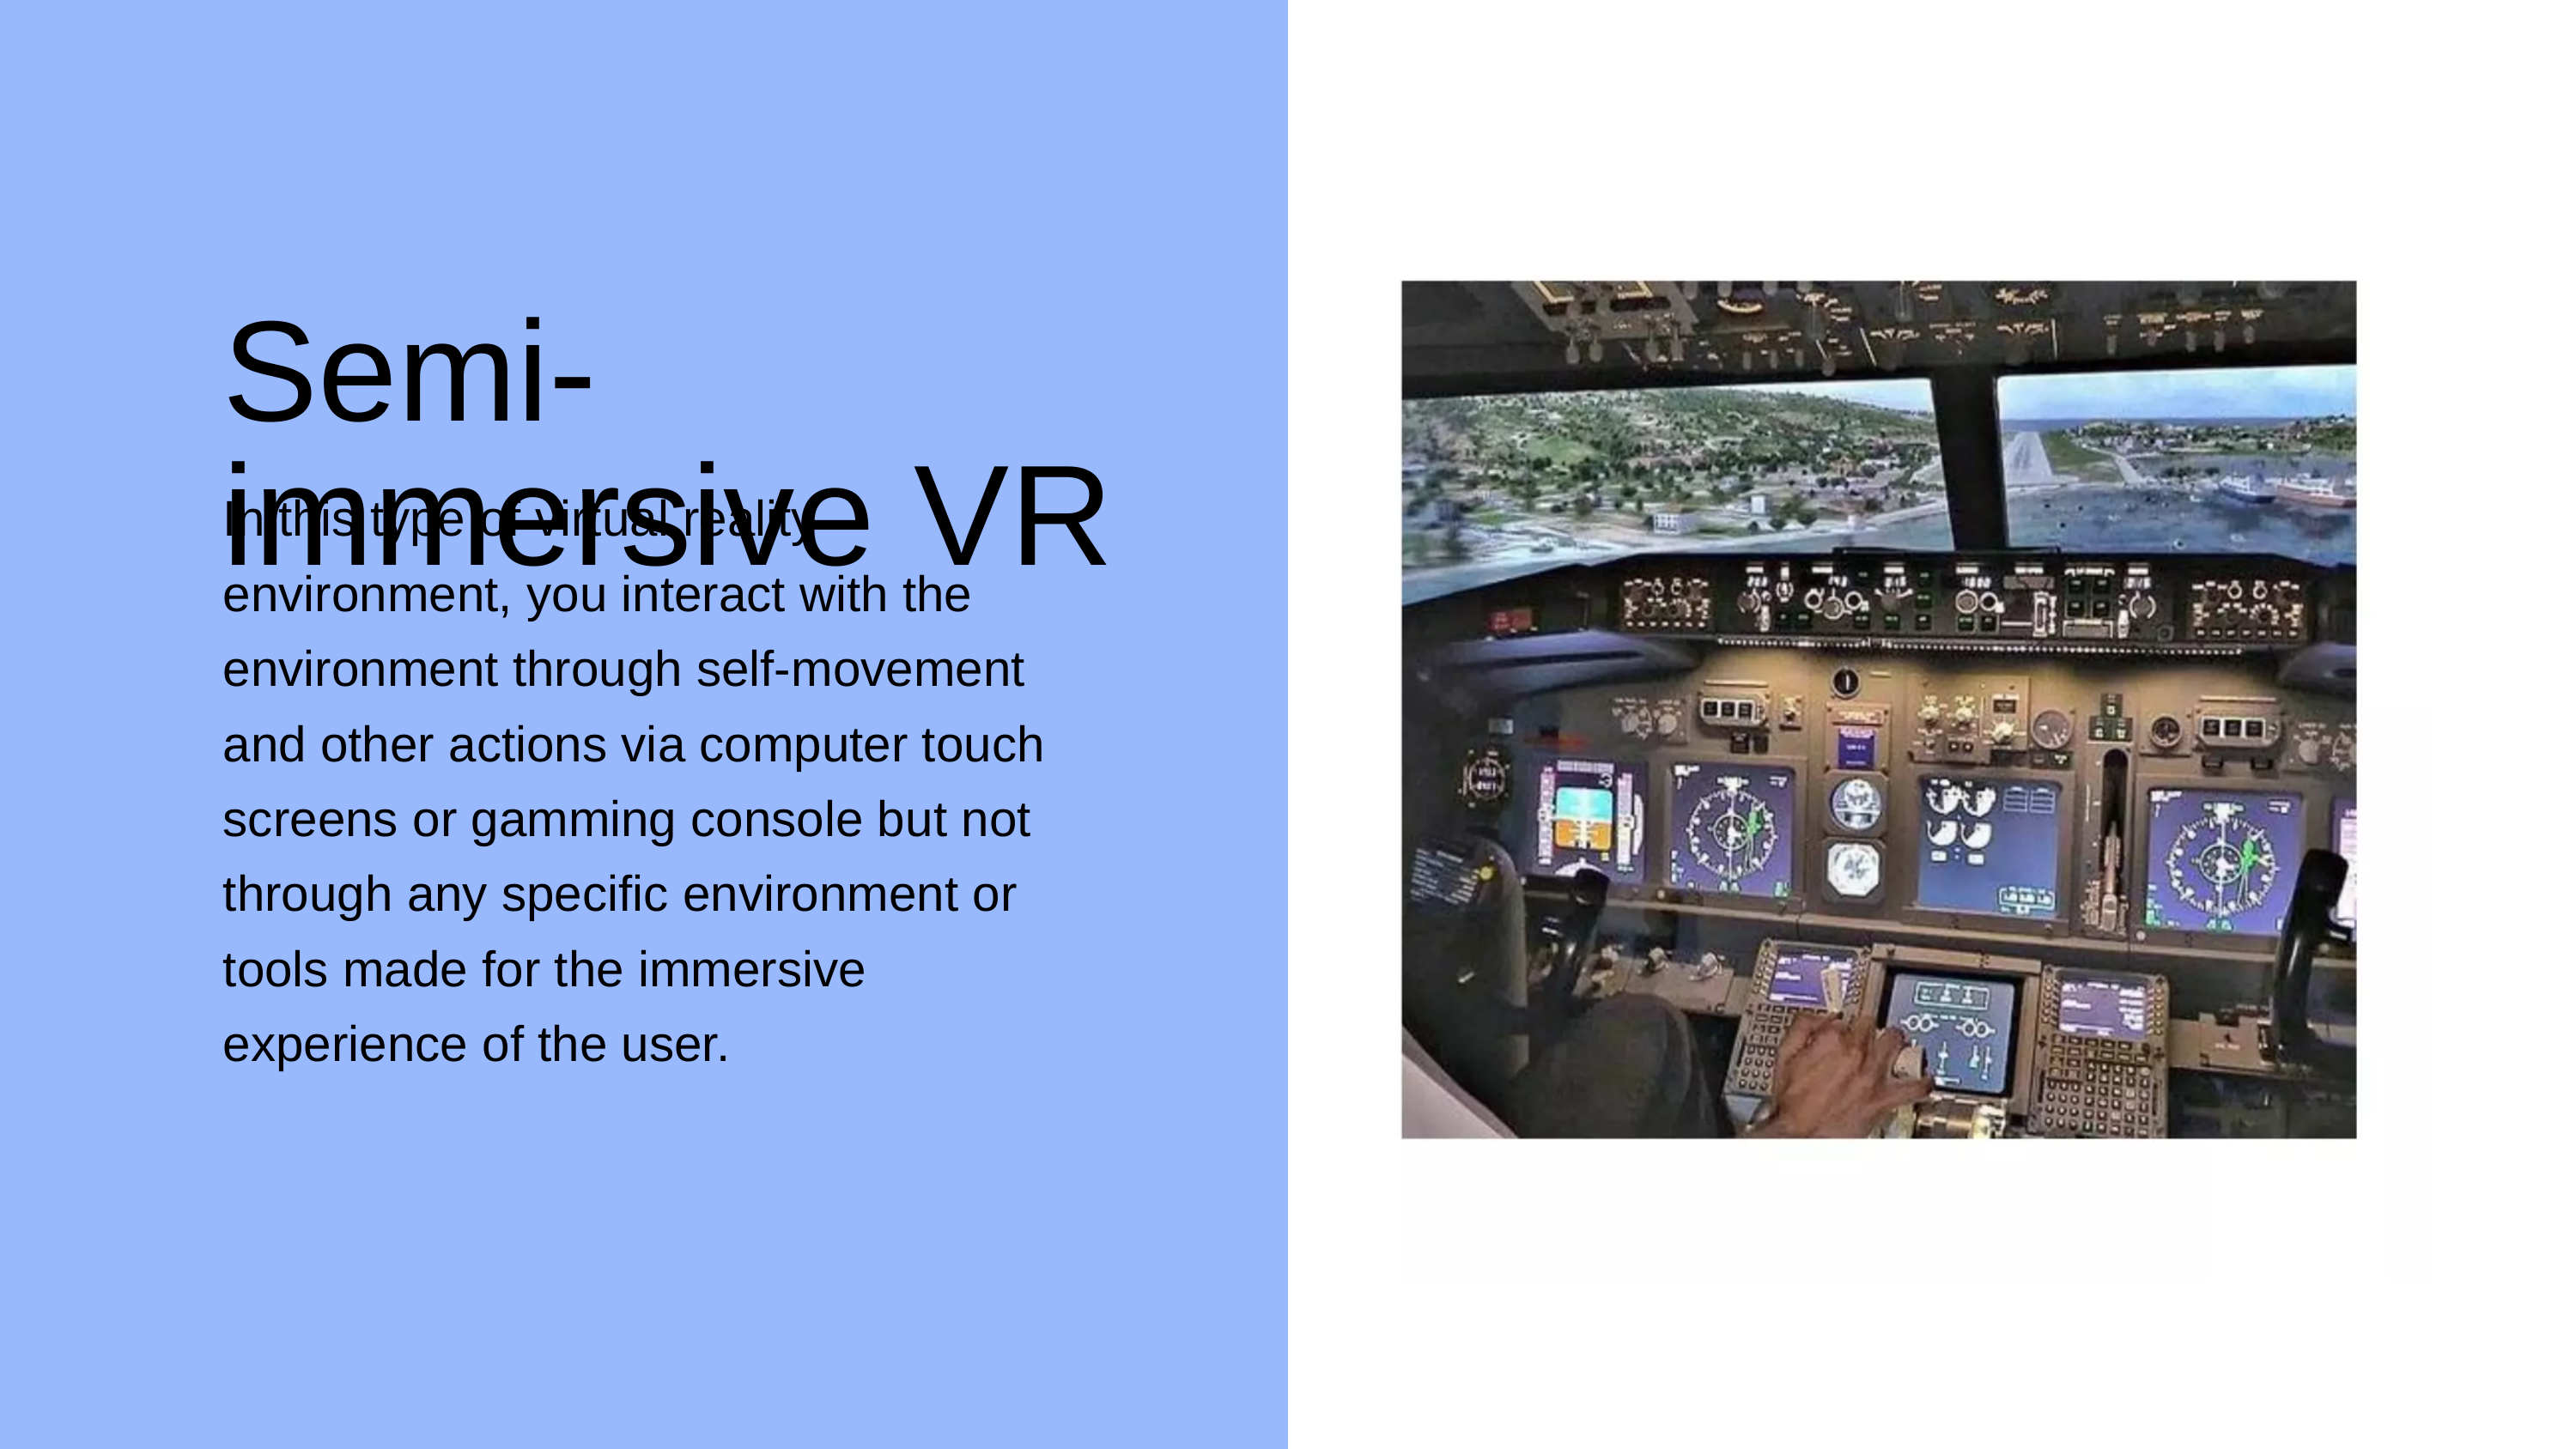

Semi-immersive VR
In this type of virtual reality environment, you interact with the environment through self-movement and other actions via computer touch screens or gamming console but not through any specific environment or tools made for the immersive experience of the user.